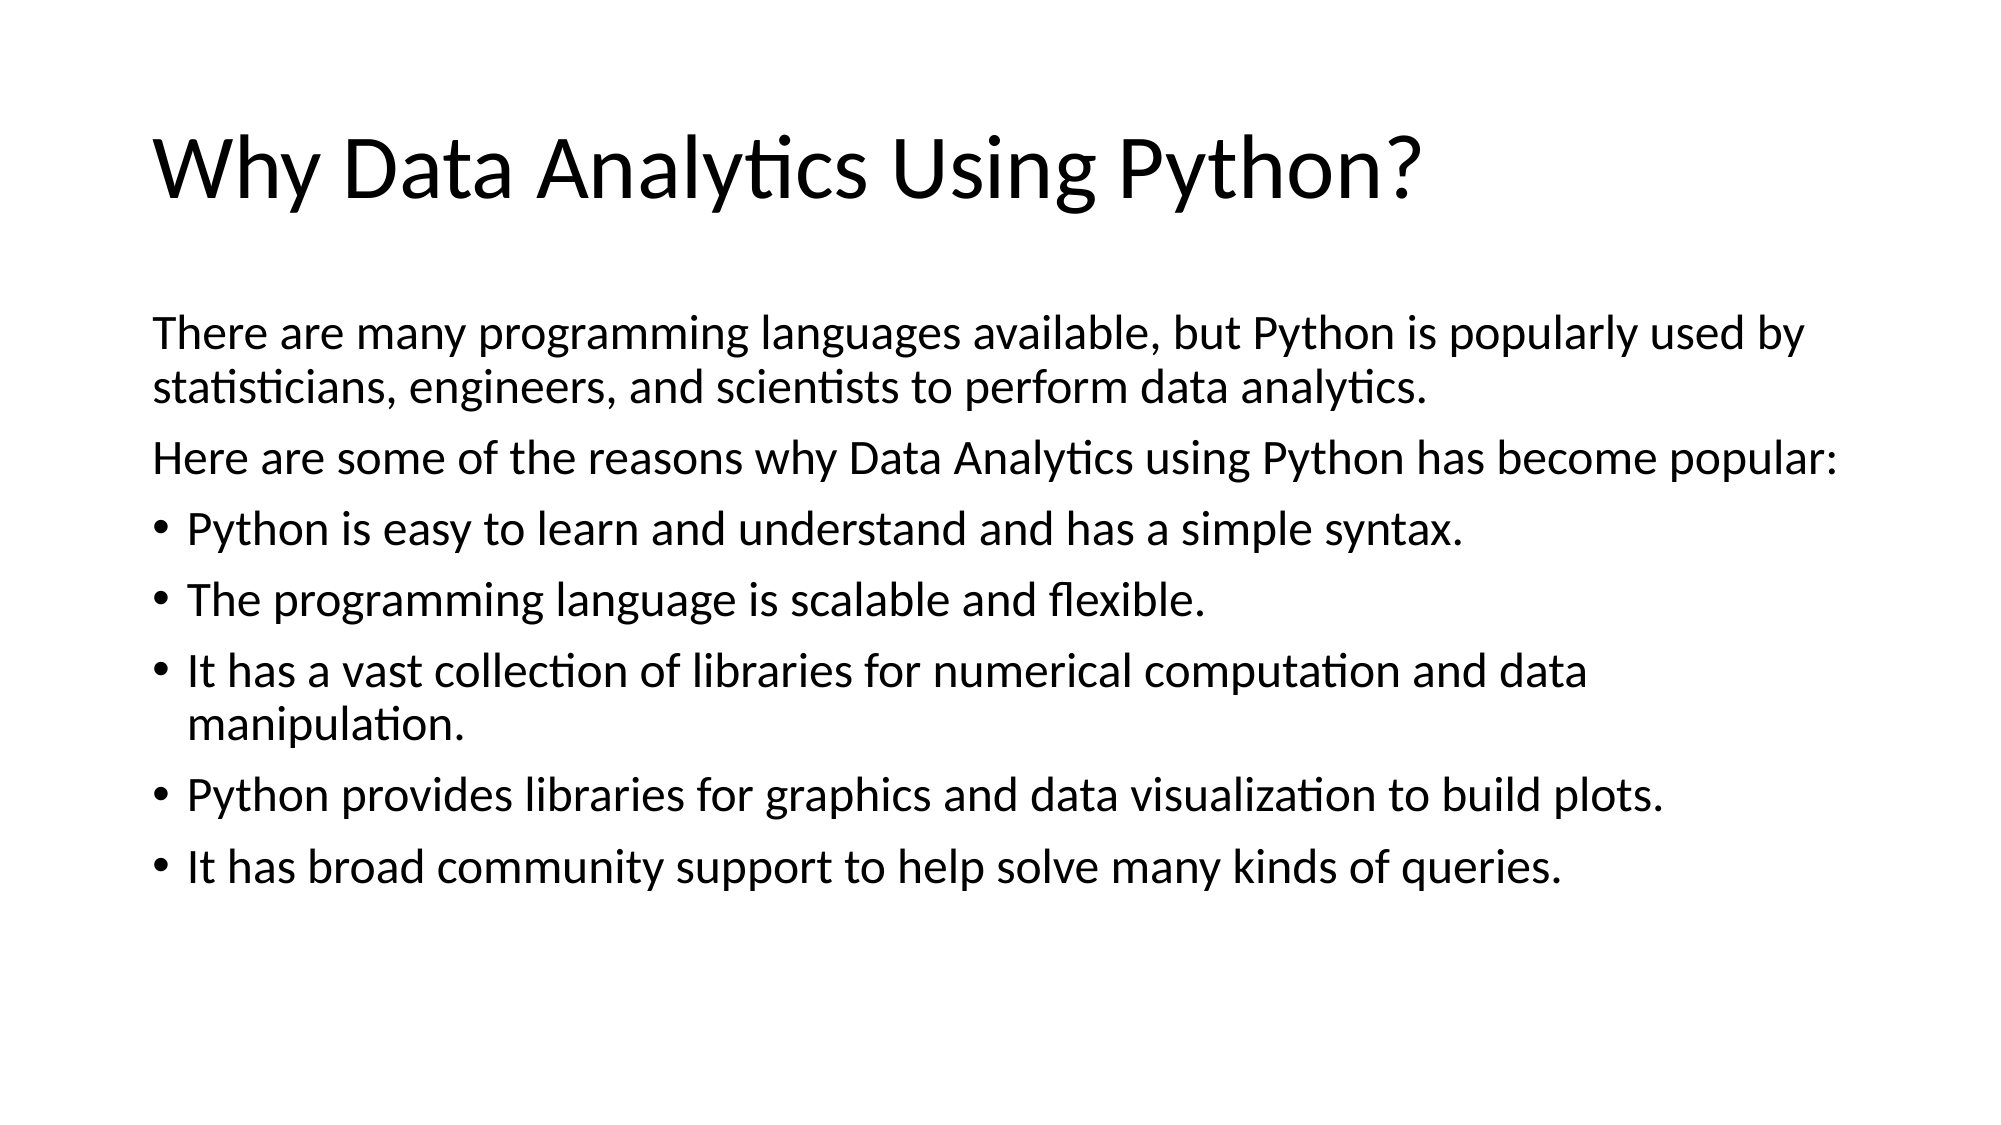

# Why Data Analytics Using Python?
There are many programming languages available, but Python is popularly used by statisticians, engineers, and scientists to perform data analytics.
Here are some of the reasons why Data Analytics using Python has become popular:
Python is easy to learn and understand and has a simple syntax.
The programming language is scalable and flexible.
It has a vast collection of libraries for numerical computation and data manipulation.
Python provides libraries for graphics and data visualization to build plots.
It has broad community support to help solve many kinds of queries.